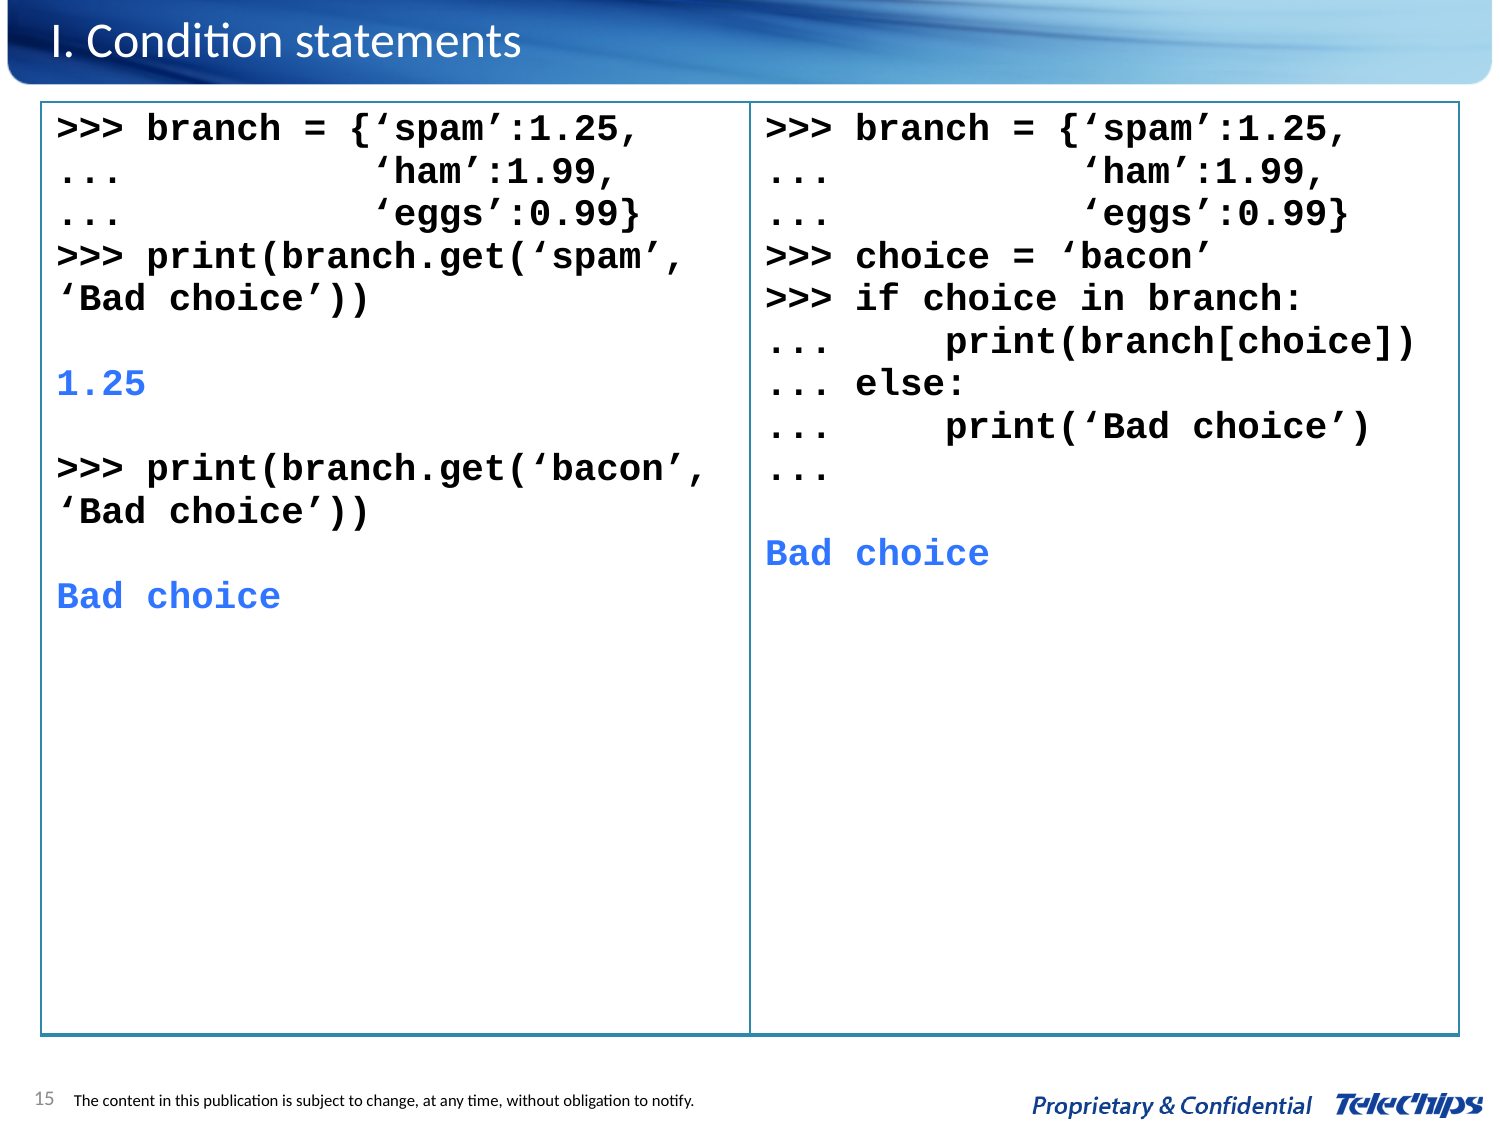

# I. Condition statements
| >>> branch = {‘spam’:1.25, ... ‘ham’:1.99, ... ‘eggs’:0.99} >>> print(branch.get(‘spam’, ‘Bad choice’)) 1.25 >>> print(branch.get(‘bacon’, ‘Bad choice’)) Bad choice | >>> branch = {‘spam’:1.25, ... ‘ham’:1.99, ... ‘eggs’:0.99} >>> choice = ‘bacon’ >>> if choice in branch: ... print(branch[choice]) ... else: ... print(‘Bad choice’) ... Bad choice |
| --- | --- |
15